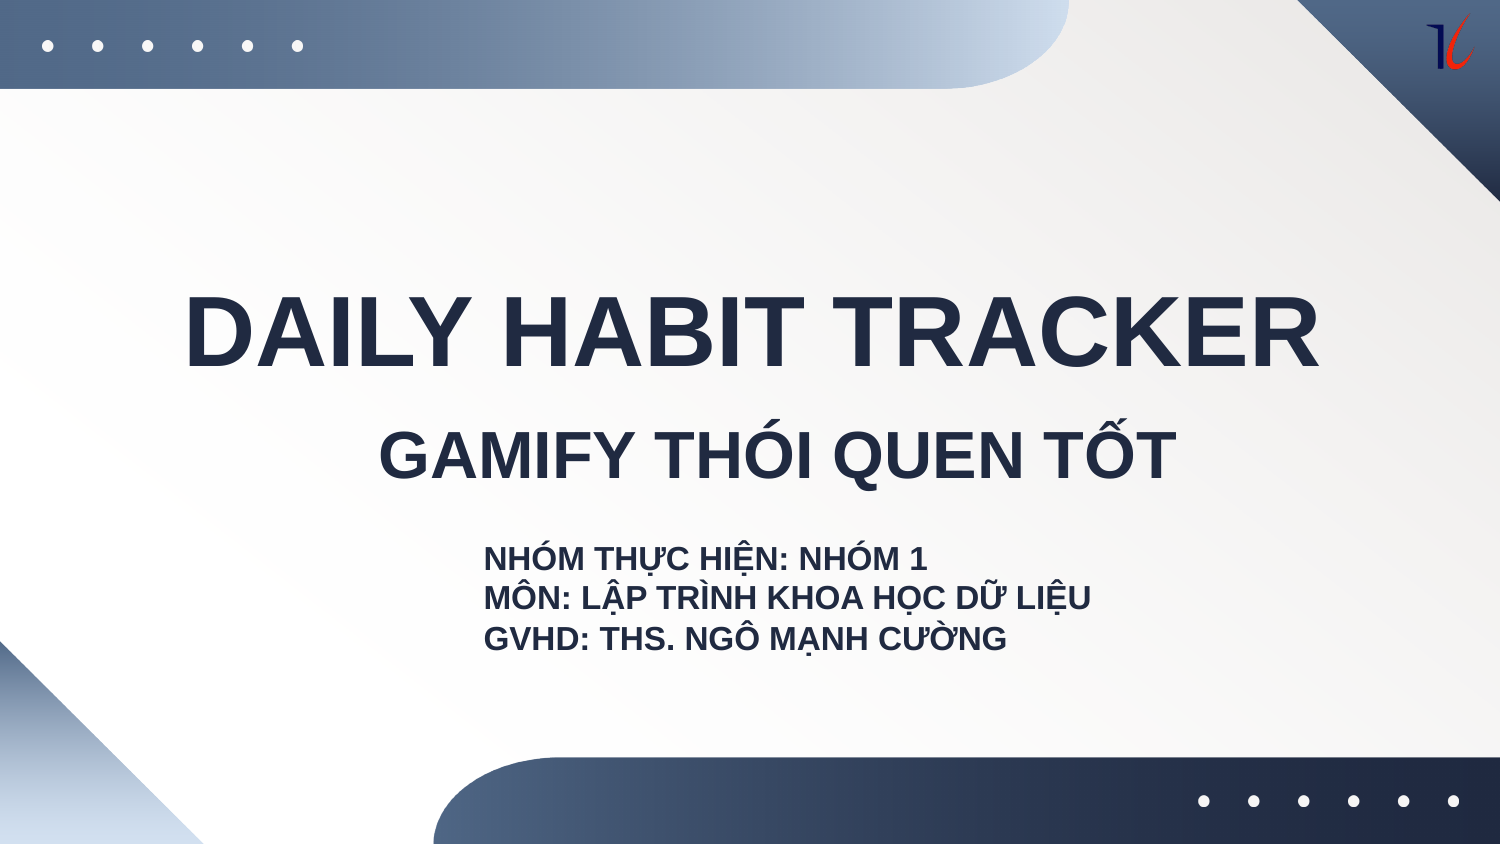

# DAILY HABIT TRACKER
GAMIFY THÓI QUEN TỐT
NHÓM THỰC HIỆN: NHÓM 1
MÔN: LẬP TRÌNH KHOA HỌC DỮ LIỆU
GVHD: THS. NGÔ MẠNH CƯỜNG